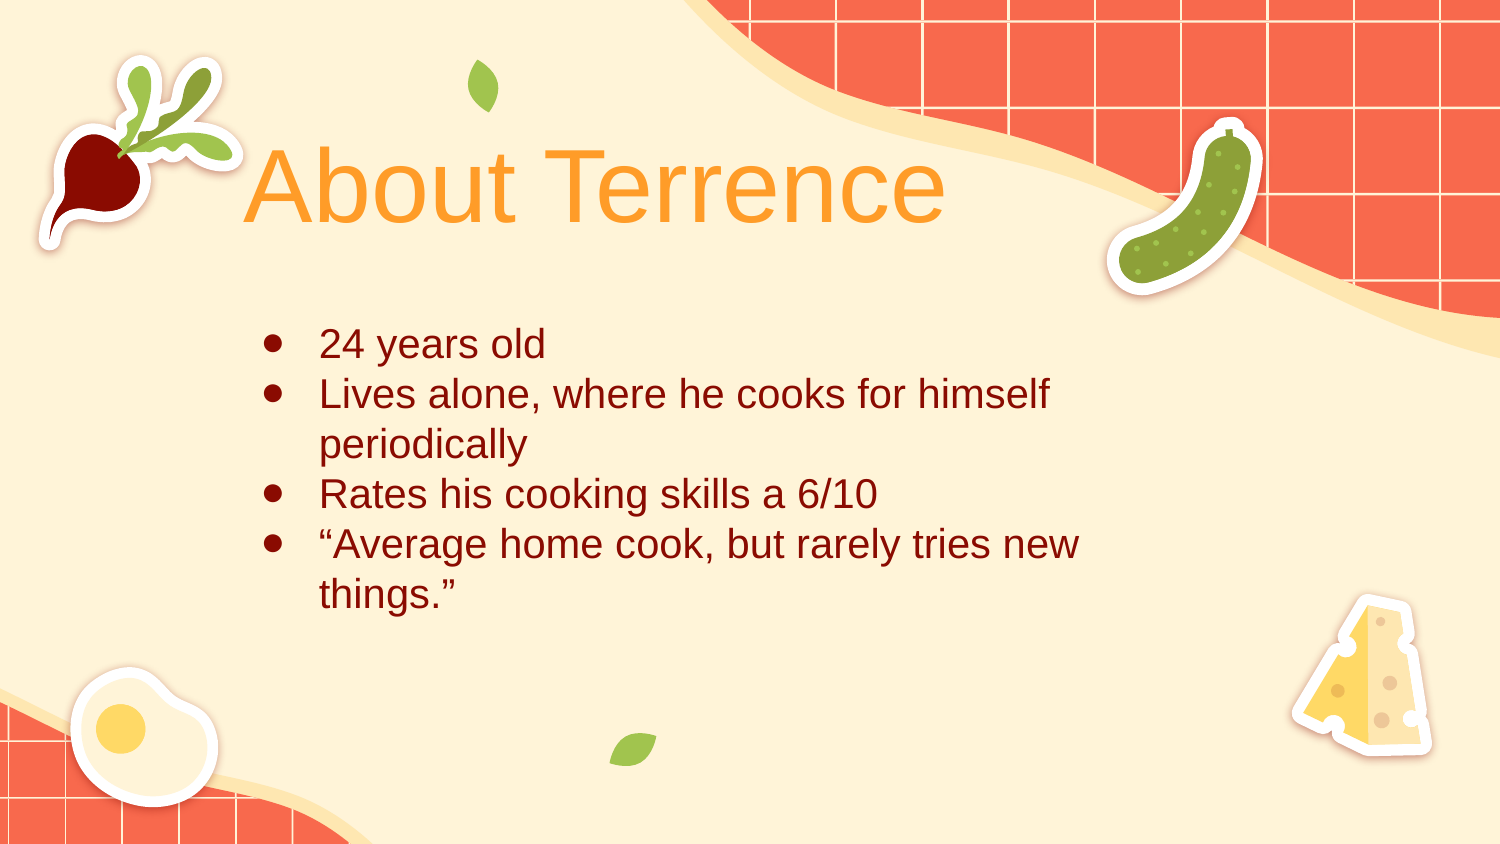

# About Terrence
24 years old
Lives alone, where he cooks for himself periodically
Rates his cooking skills a 6/10
“Average home cook, but rarely tries new things.”